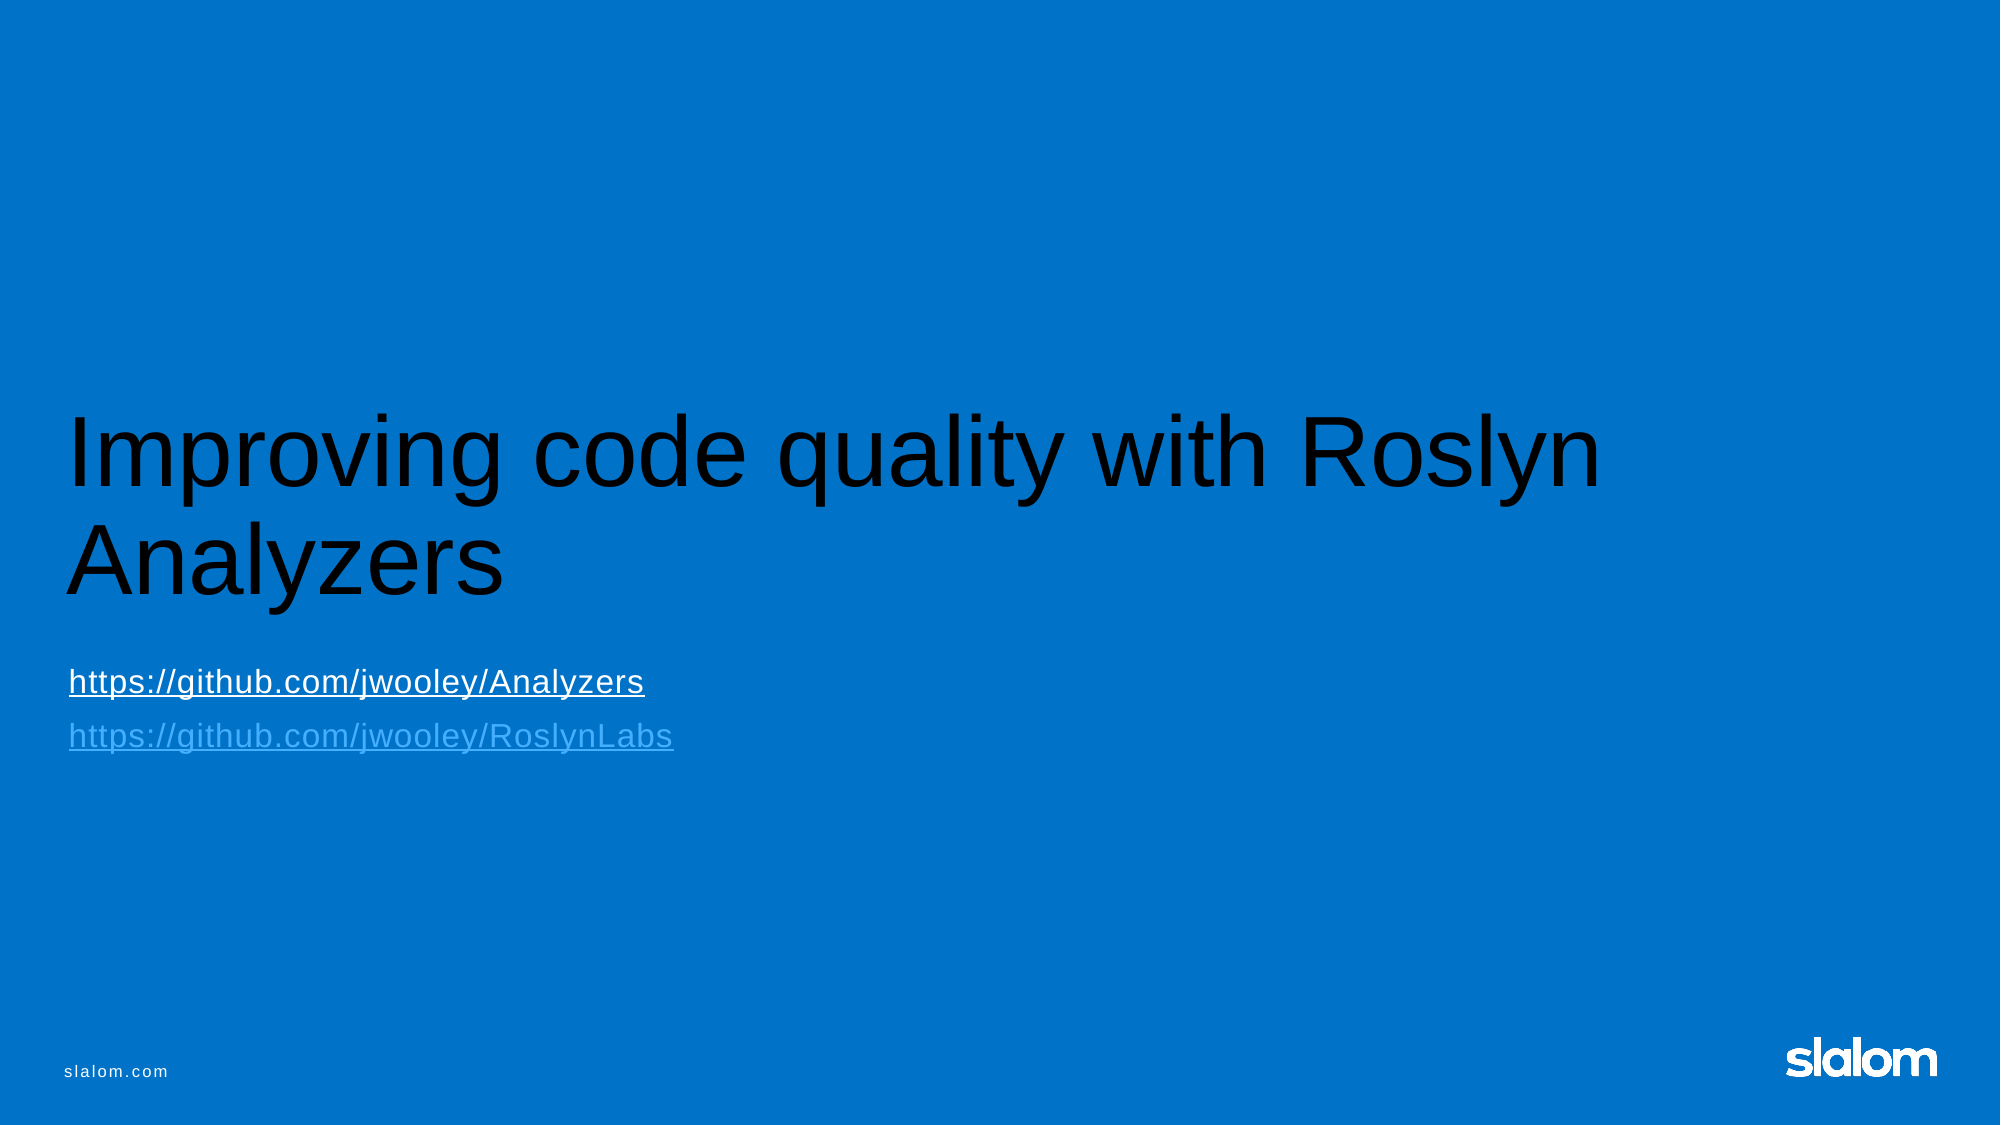

# Improving code quality with Roslyn Analyzers
https://github.com/jwooley/Analyzers
https://github.com/jwooley/RoslynLabs